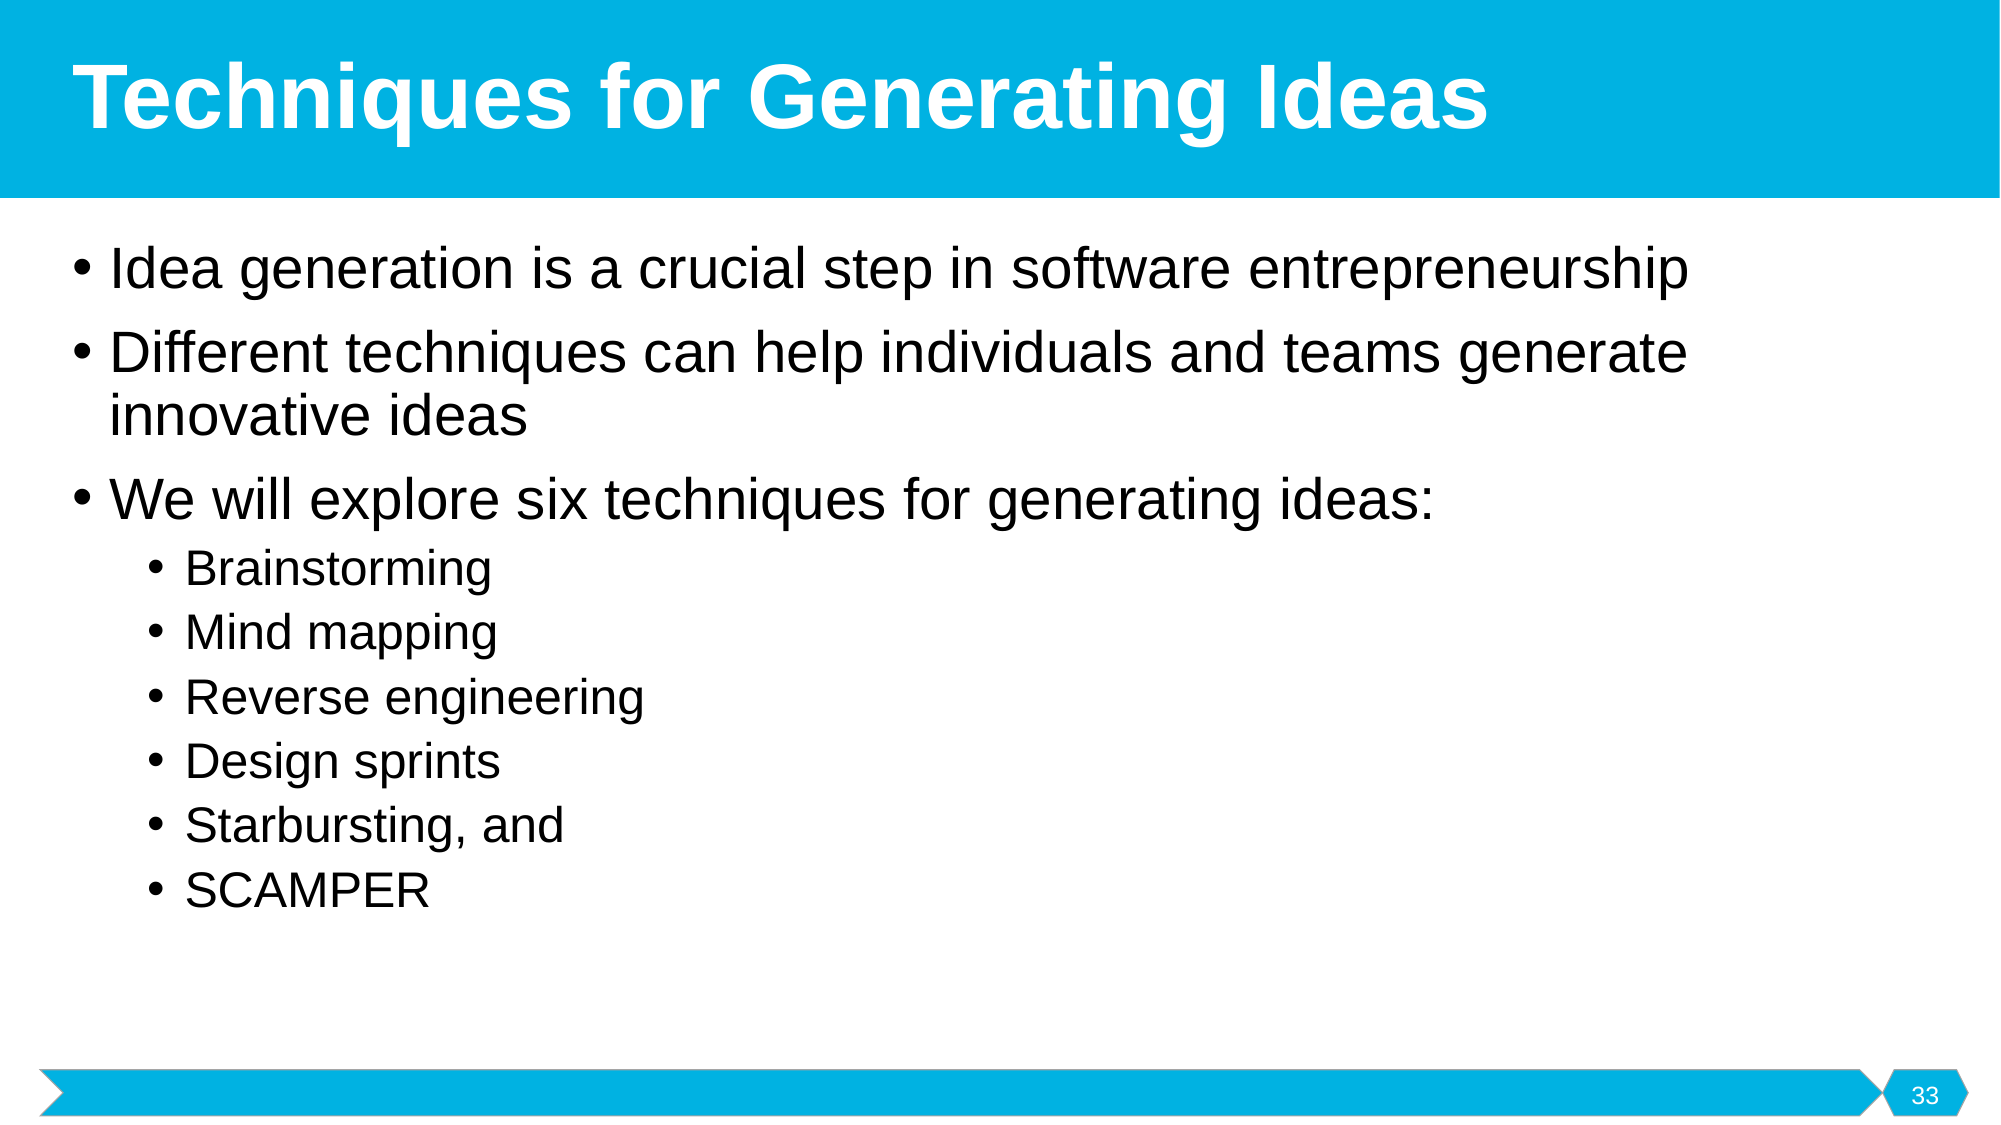

# Techniques for Generating Ideas
Idea generation is a crucial step in software entrepreneurship
Different techniques can help individuals and teams generate innovative ideas
We will explore six techniques for generating ideas:
Brainstorming
Mind mapping
Reverse engineering
Design sprints
Starbursting, and
SCAMPER
33